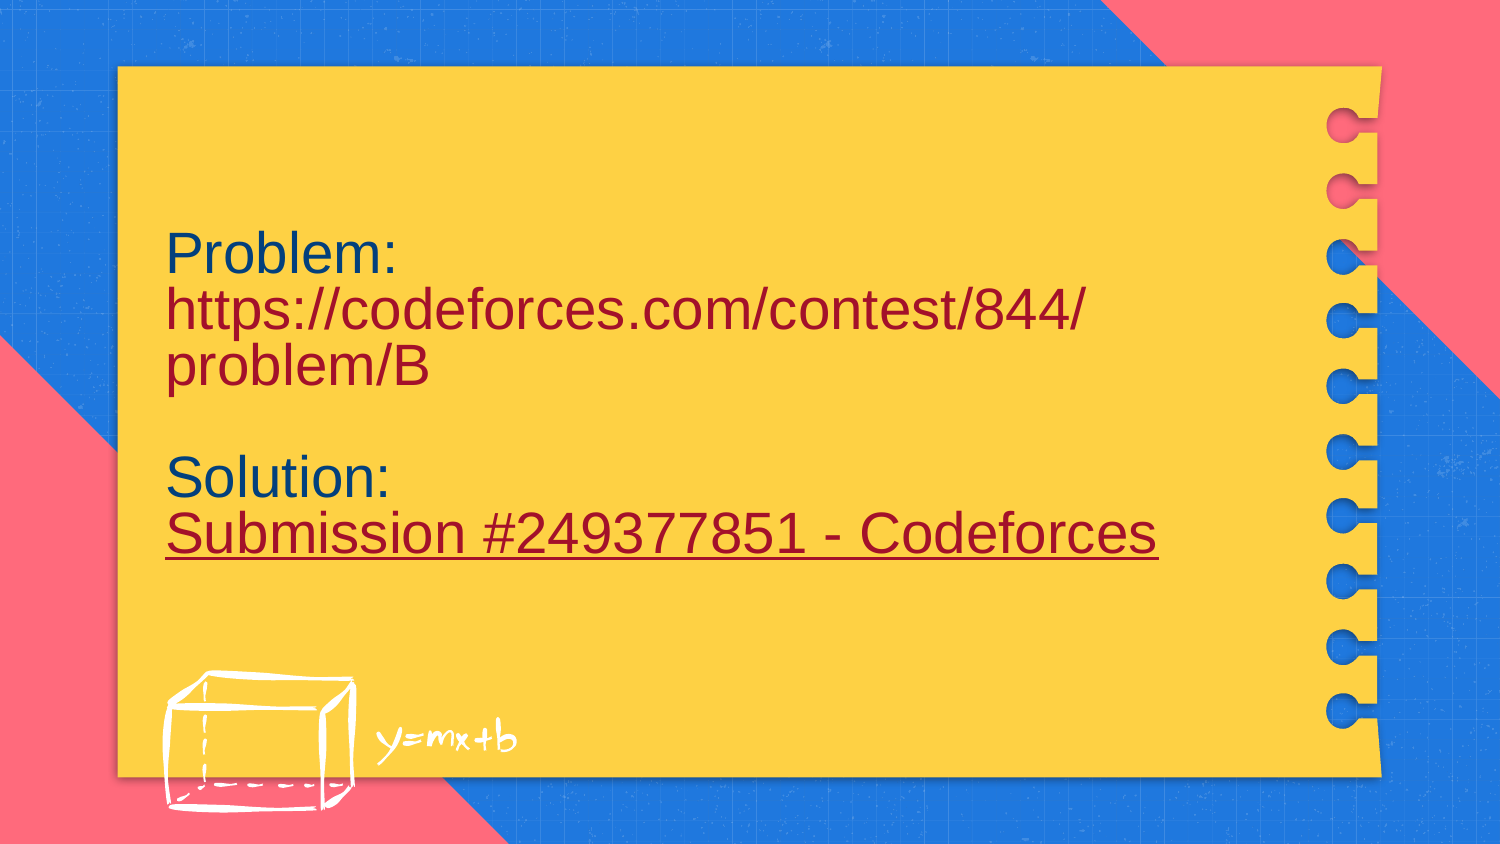

# Problem: https://codeforces.com/contest/844/problem/B Solution: Submission #249377851 - Codeforces